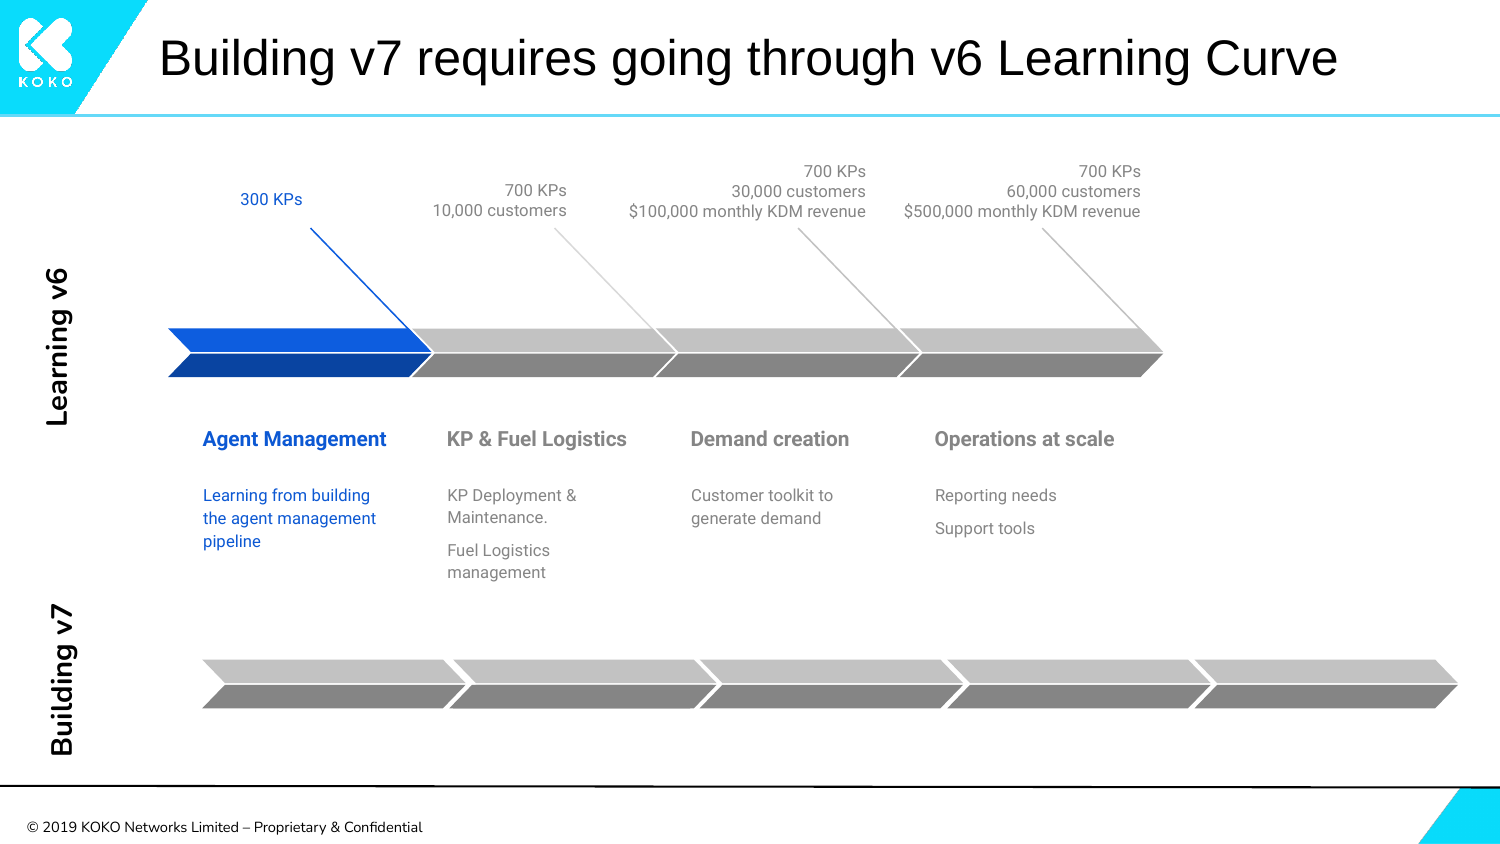

# Building v7 requires going through v6 Learning Curve
700 KPs
30,000 customers
$100,000 monthly KDM revenue
700 KPs
60,000 customers
$500,000 monthly KDM revenue
700 KPs
10,000 customers

KP & Fuel Logistics
KP Deployment & Maintenance.
Fuel Logistics management
300 KPs

Agent Management
Learning from building the agent management pipeline

Operations at scale
Reporting needs
Support tools

Demand creation
Customer toolkit to generate demand
Learning v6

Building v7